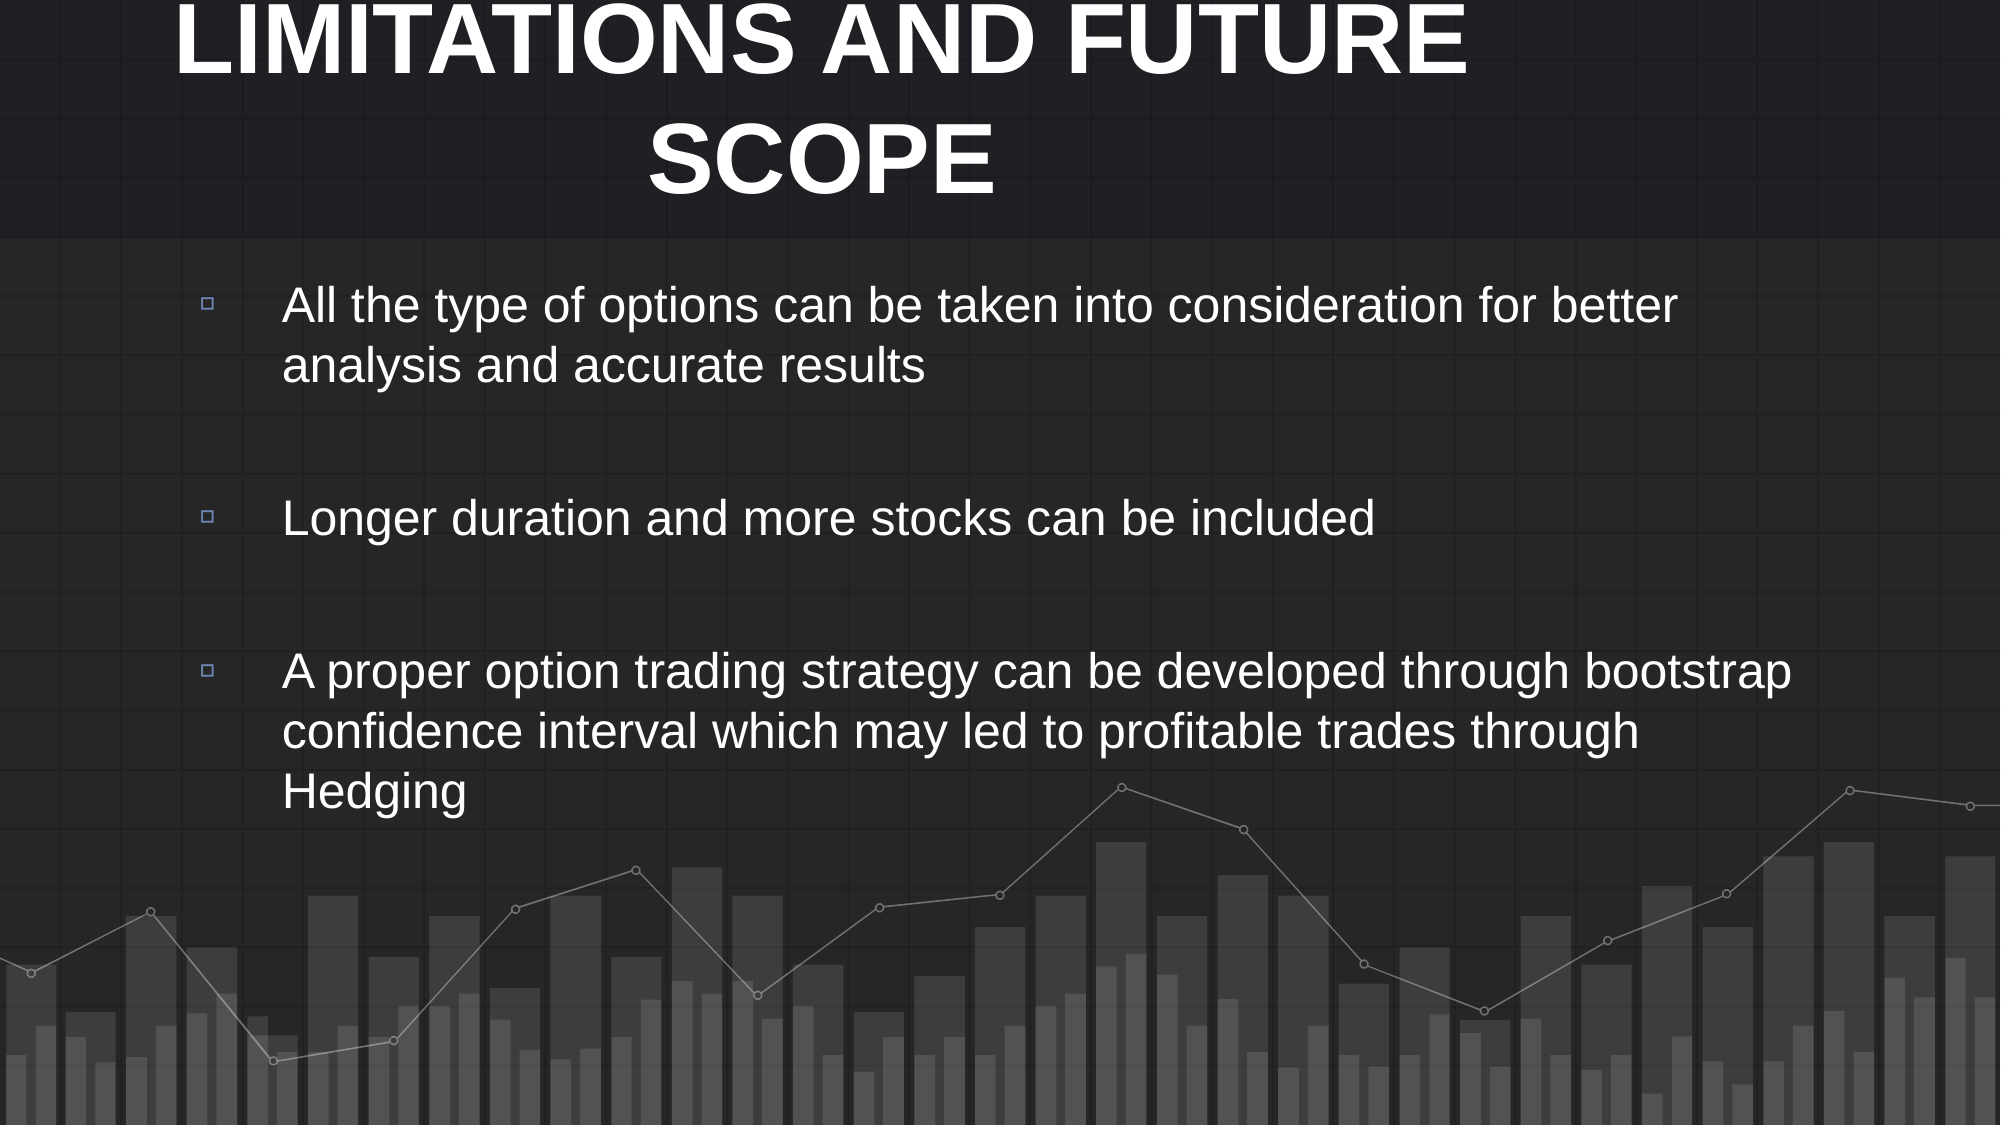

# LIMITATIONS AND FUTURE SCOPE
All the type of options can be taken into consideration for better analysis and accurate results

Longer duration and more stocks can be included

A proper option trading strategy can be developed through bootstrap confidence interval which may led to profitable trades through Hedging